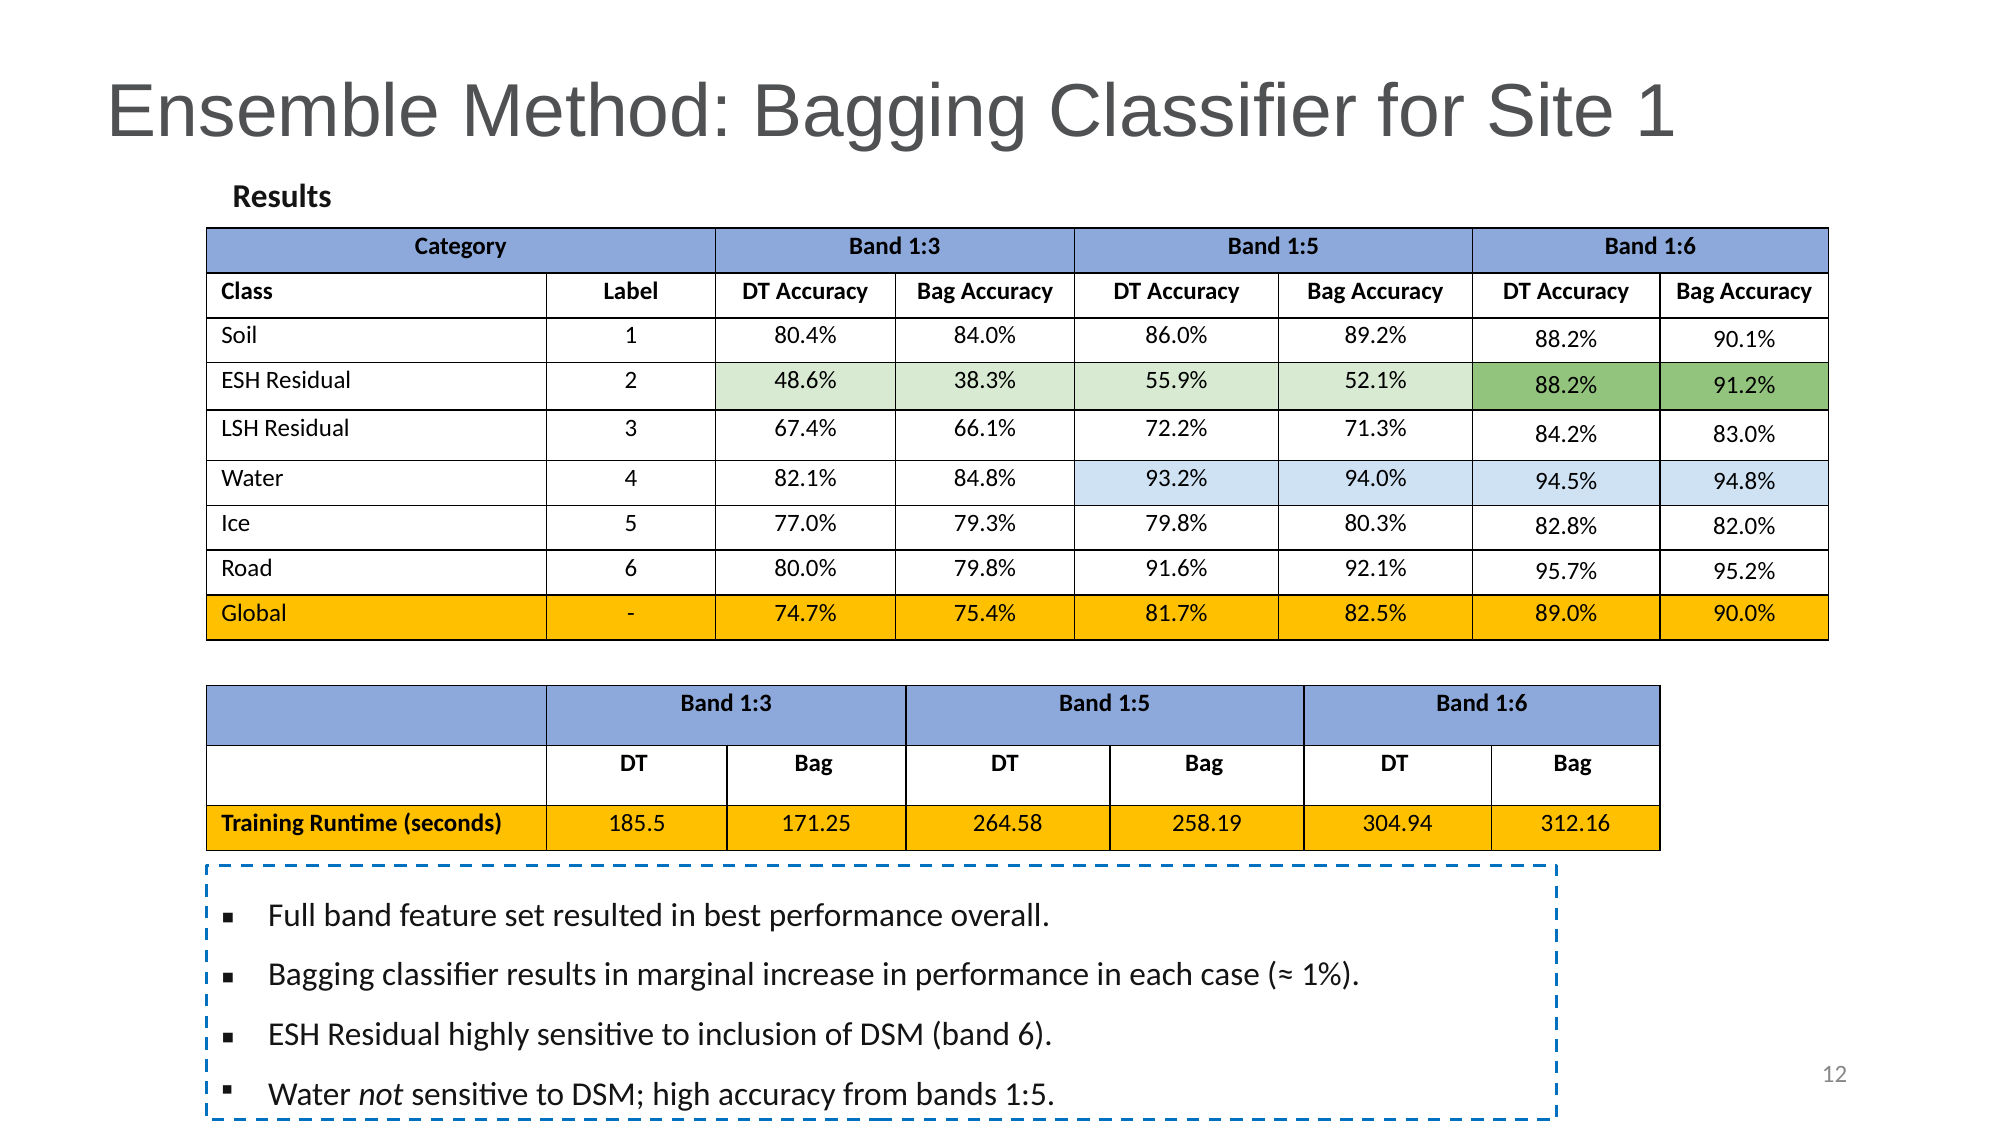

Ensemble Method: Bagging Classifier for Site 1
Results
| Category |  | Band 1:3 |  | Band 1:5 |  | Band 1:6 |  |
| --- | --- | --- | --- | --- | --- | --- | --- |
| Class | Label | DT Accuracy | Bag Accuracy | DT Accuracy | Bag Accuracy | DT Accuracy | Bag Accuracy |
| Soil | 1 | 80.4% | 84.0% | 86.0% | 89.2% | 88.2% | 90.1% |
| ESH Residual | 2 | 48.6% | 38.3% | 55.9% | 52.1% | 88.2% | 91.2% |
| LSH Residual | 3 | 67.4% | 66.1% | 72.2% | 71.3% | 84.2% | 83.0% |
| Water | 4 | 82.1% | 84.8% | 93.2% | 94.0% | 94.5% | 94.8% |
| Ice | 5 | 77.0% | 79.3% | 79.8% | 80.3% | 82.8% | 82.0% |
| Road | 6 | 80.0% | 79.8% | 91.6% | 92.1% | 95.7% | 95.2% |
| Global | - | 74.7% | 75.4% | 81.7% | 82.5% | 89.0% | 90.0% |
|  | Band 1:3 |  | Band 1:5 |  | Band 1:6 |  |
| --- | --- | --- | --- | --- | --- | --- |
|  | DT | Bag | DT | Bag | DT | Bag |
| Training Runtime (seconds) | 185.5 | 171.25 | 264.58 | 258.19 | 304.94 | 312.16 |
Full band feature set resulted in best performance overall.
Bagging classifier results in marginal increase in performance in each case (≈ 1%).
ESH Residual highly sensitive to inclusion of DSM (band 6).
Water not sensitive to DSM; high accuracy from bands 1:5.
12